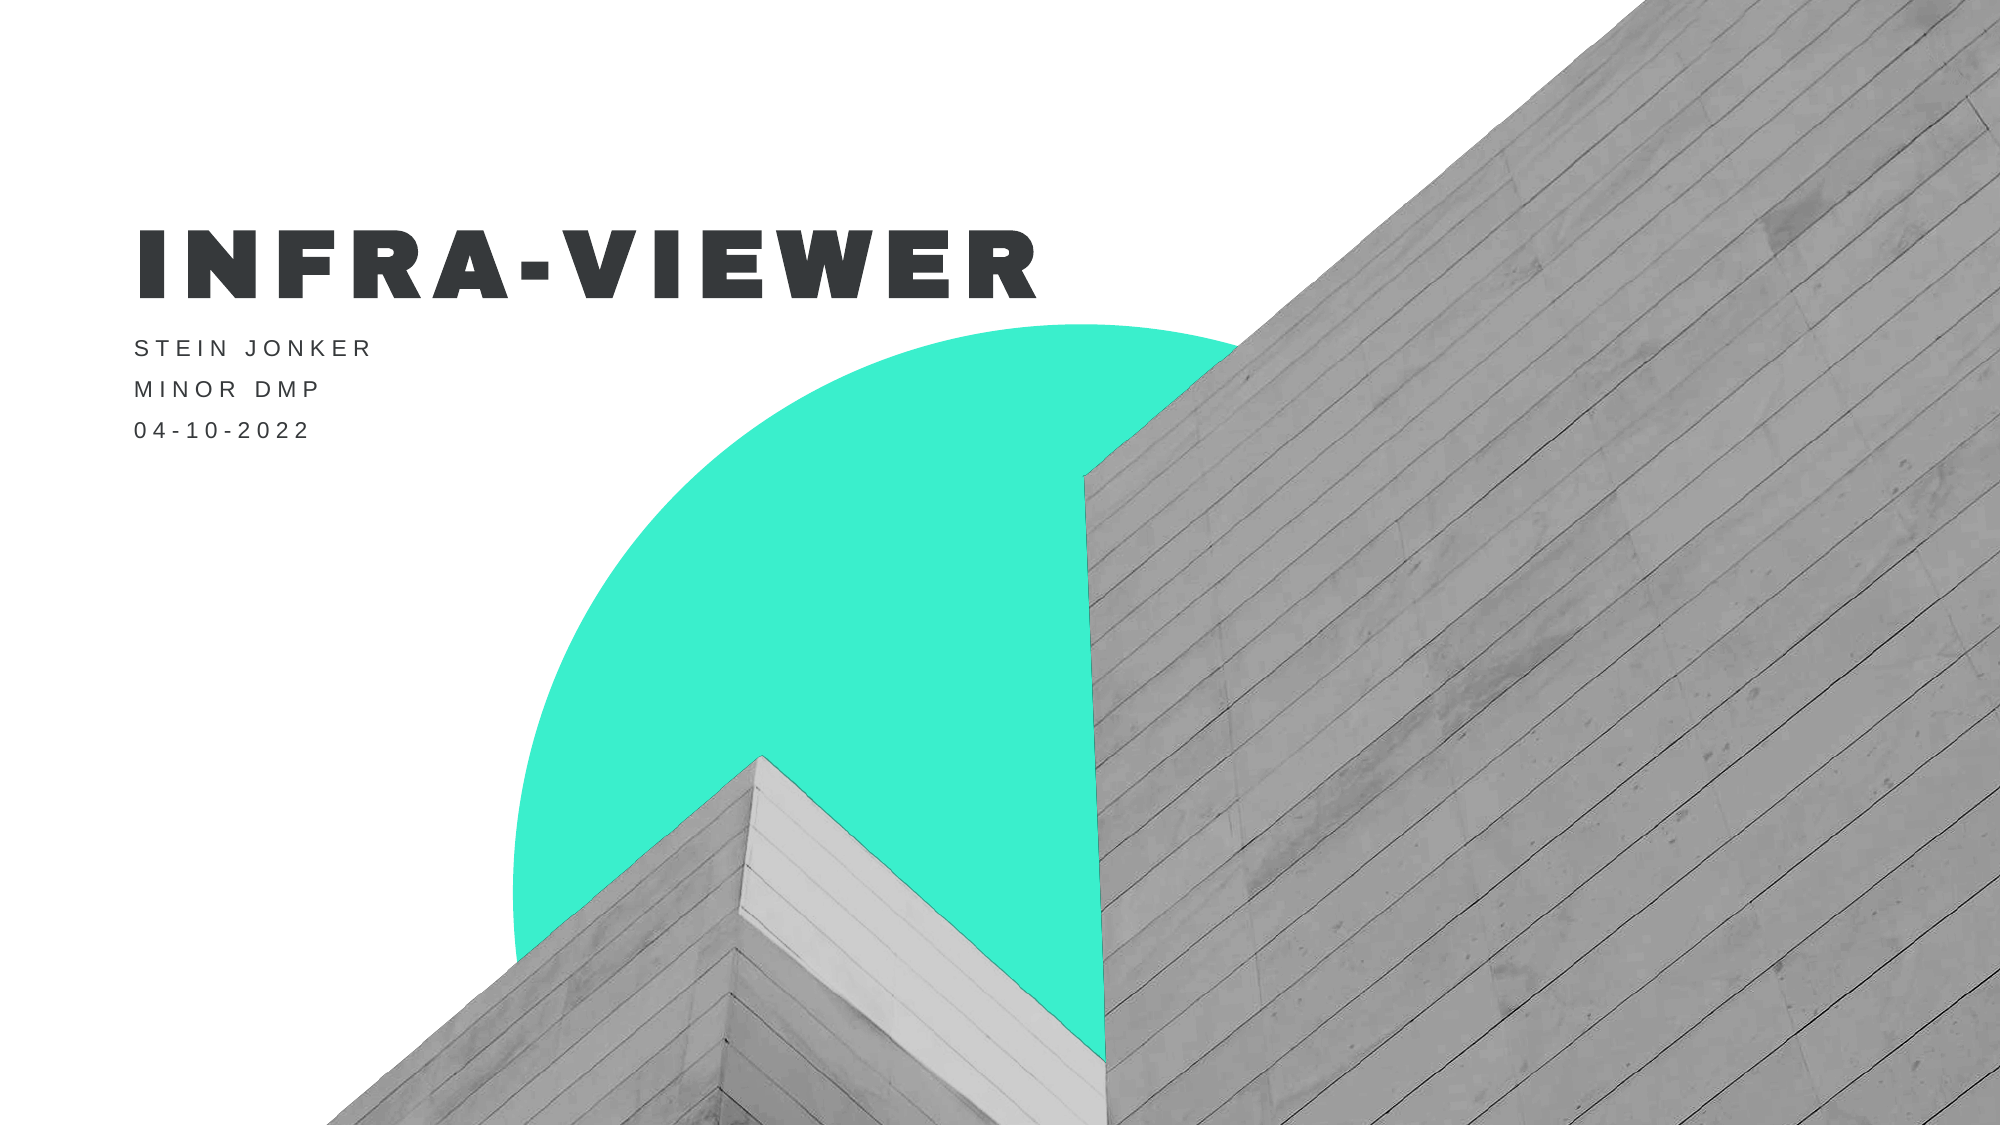

# Infra-viewer
Stein Jonker
Minor DMP
04-10-2022